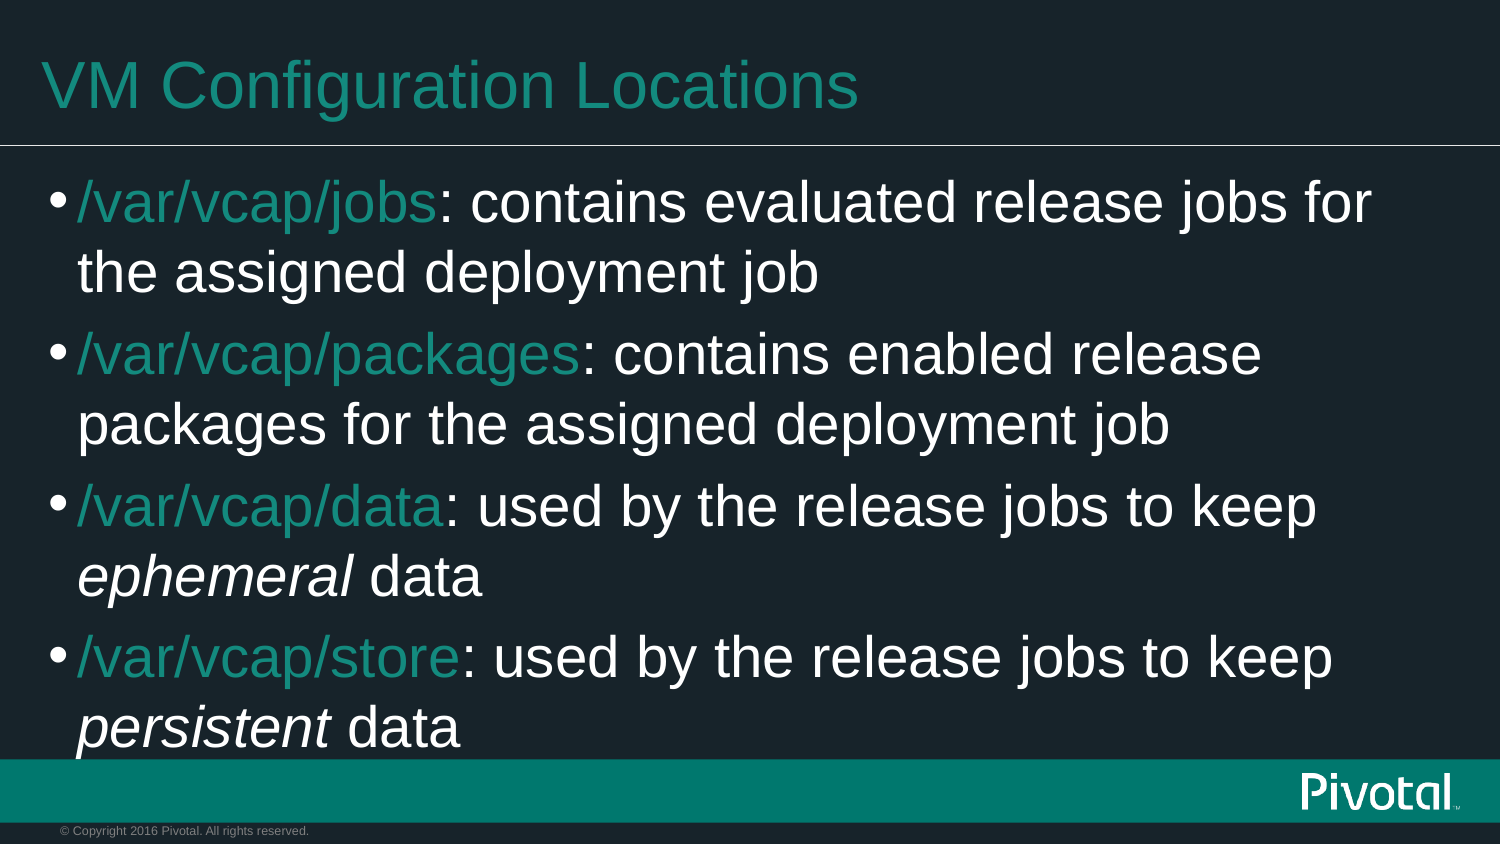

# VM Configuration Locations
/var/vcap/jobs: contains evaluated release jobs for the assigned deployment job
/var/vcap/packages: contains enabled release packages for the assigned deployment job
/var/vcap/data: used by the release jobs to keep ephemeral data
/var/vcap/store: used by the release jobs to keep persistent data